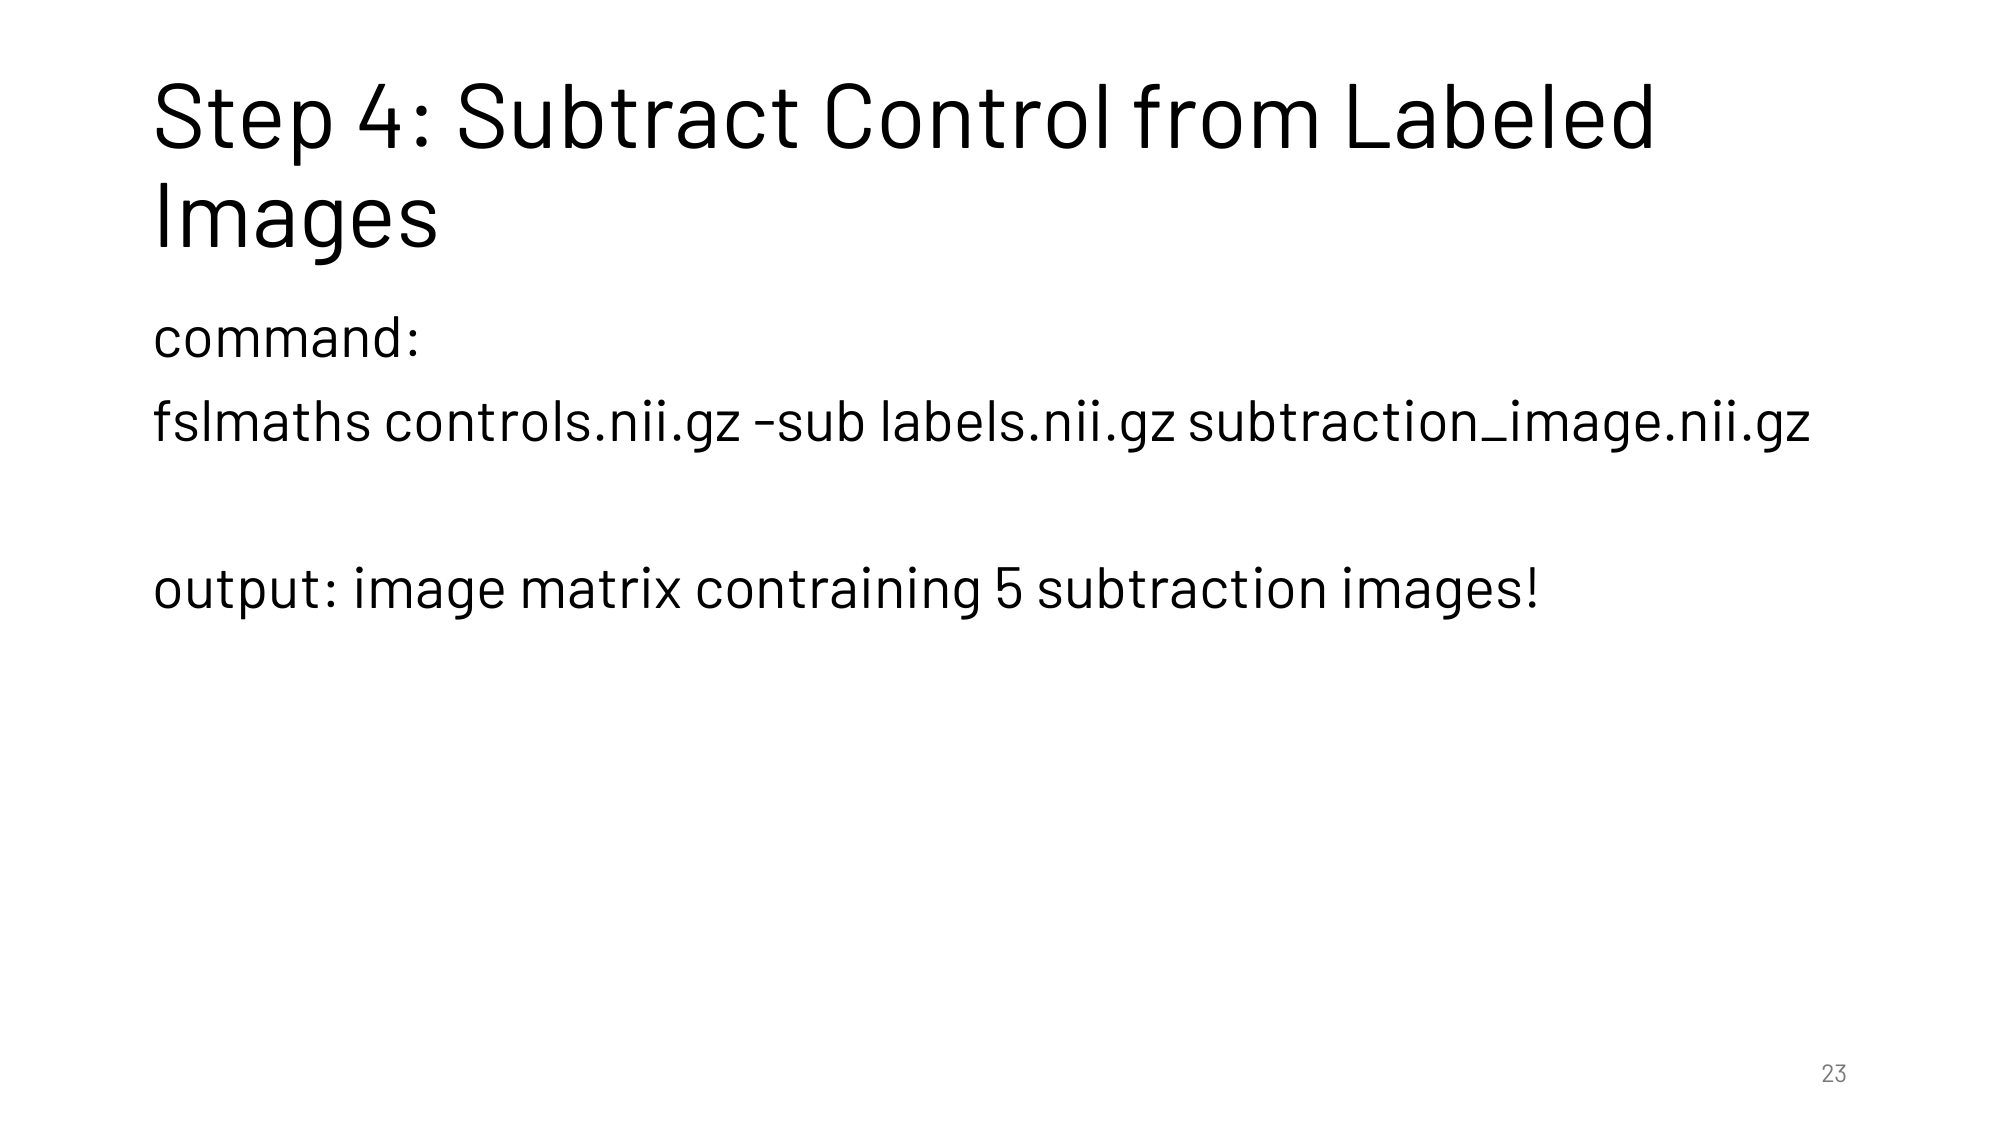

# Step 4: Subtract Control from Labeled Images
command:
fslmaths controls.nii.gz -sub labels.nii.gz subtraction_image.nii.gz

output: image matrix contraining 5 subtraction images!
23